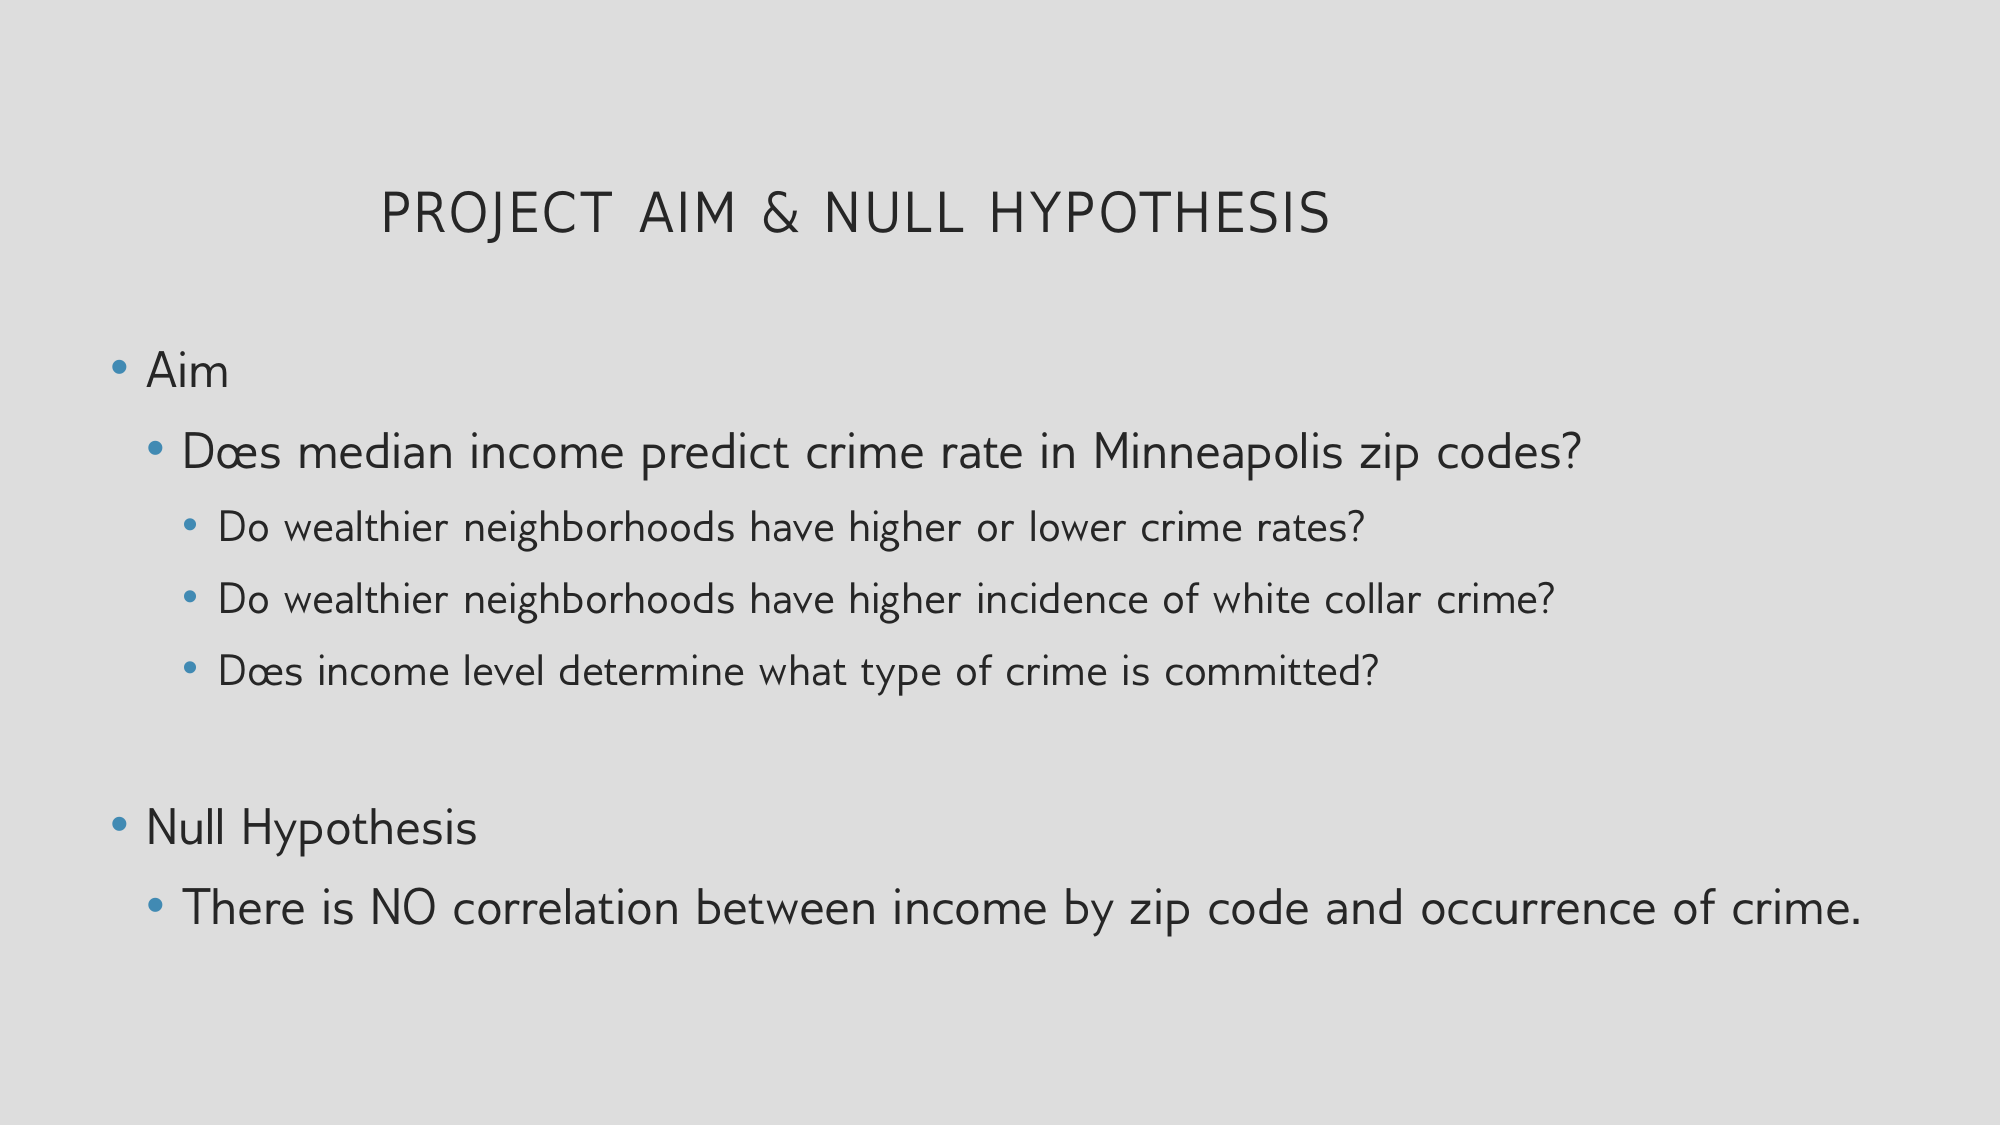

# PROJECT AIM & NULL HYPOTHESIS
Aim
Does median income predict crime rate in Minneapolis zip codes?
Do wealthier neighborhoods have higher or lower crime rates?
Do wealthier neighborhoods have higher incidence of white collar crime?
Does income level determine what type of crime is committed?

Null Hypothesis
There is NO correlation between income by zip code and occurrence of crime.